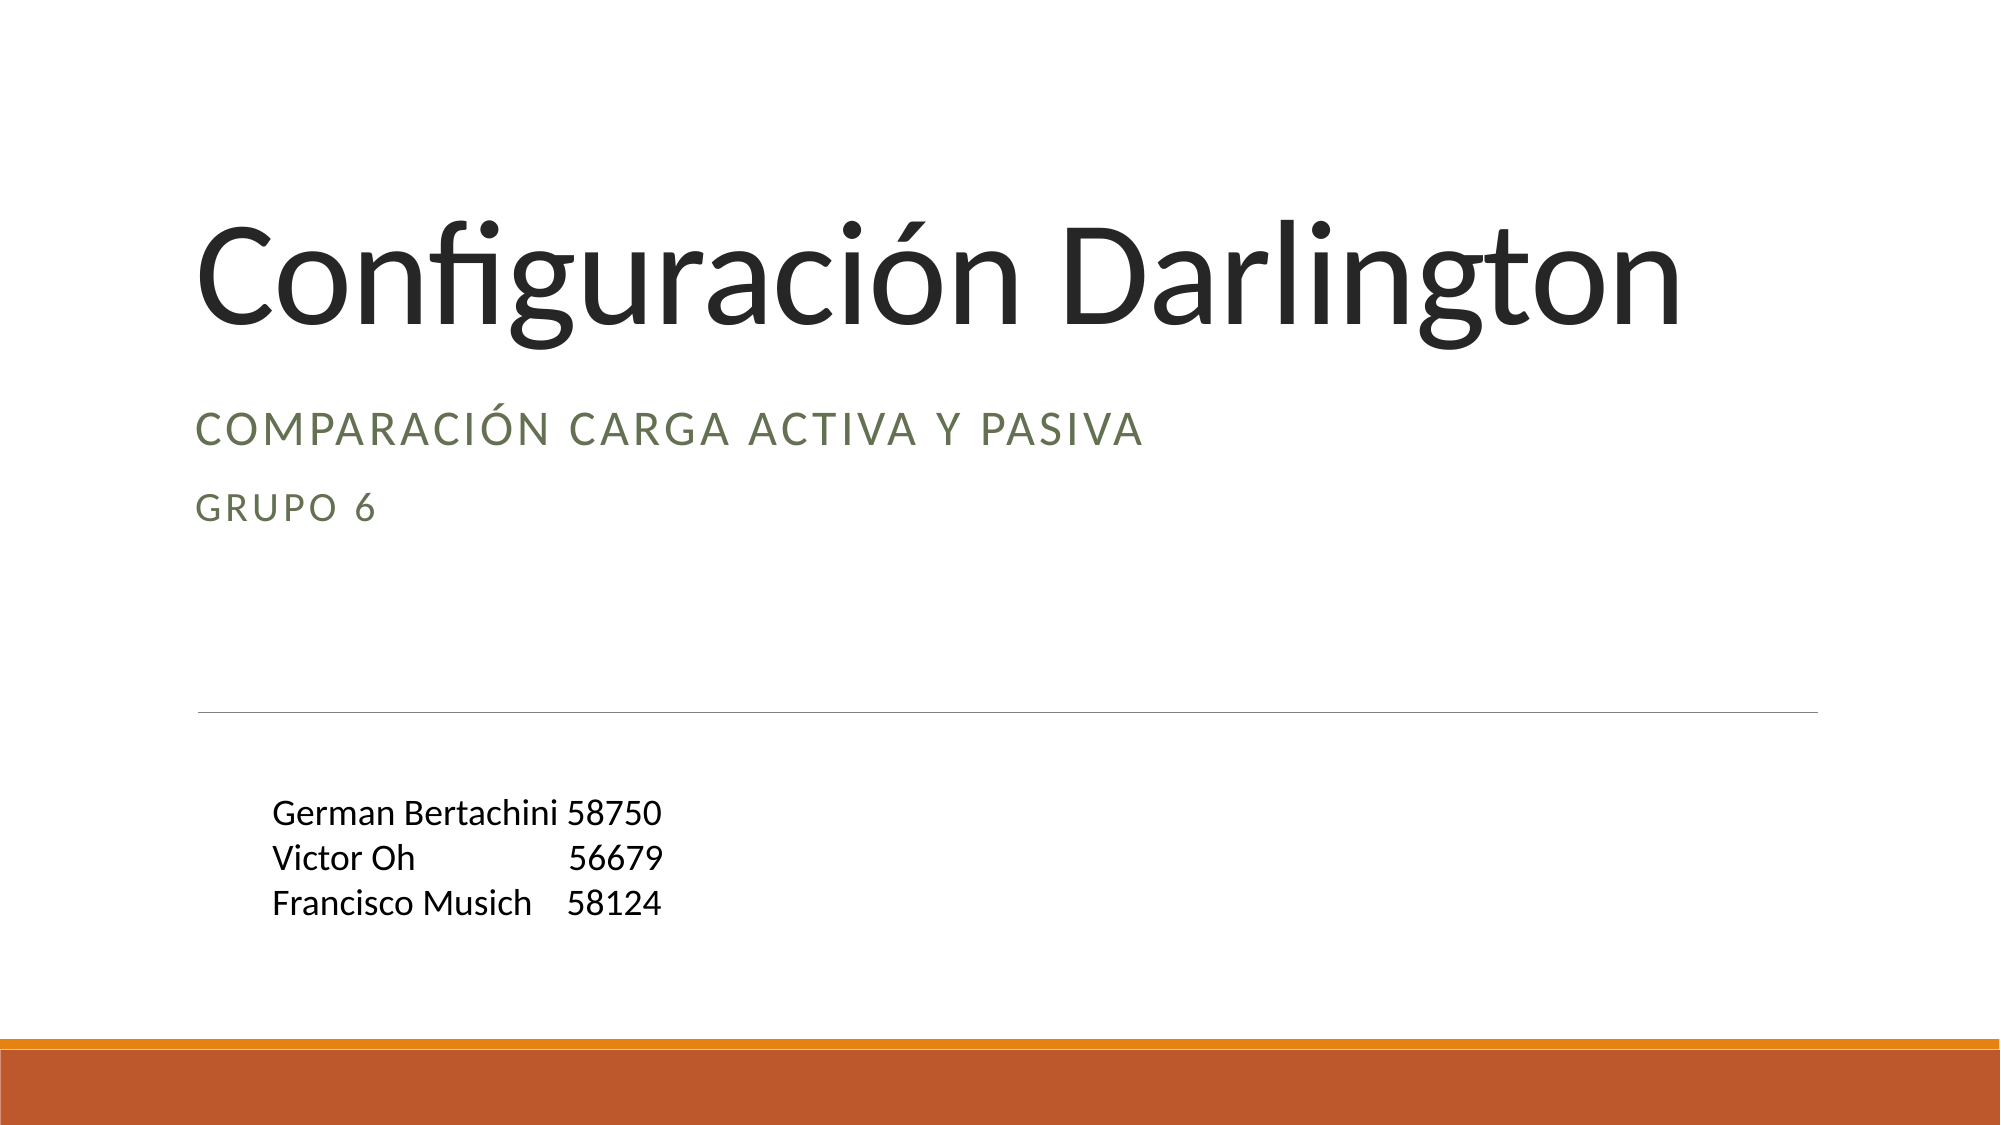

# Configuración Darlington
Comparación carga activA y pasiva
Grupo 6
German Bertachini 58750
Victor Oh                  56679
Francisco Musich    58124